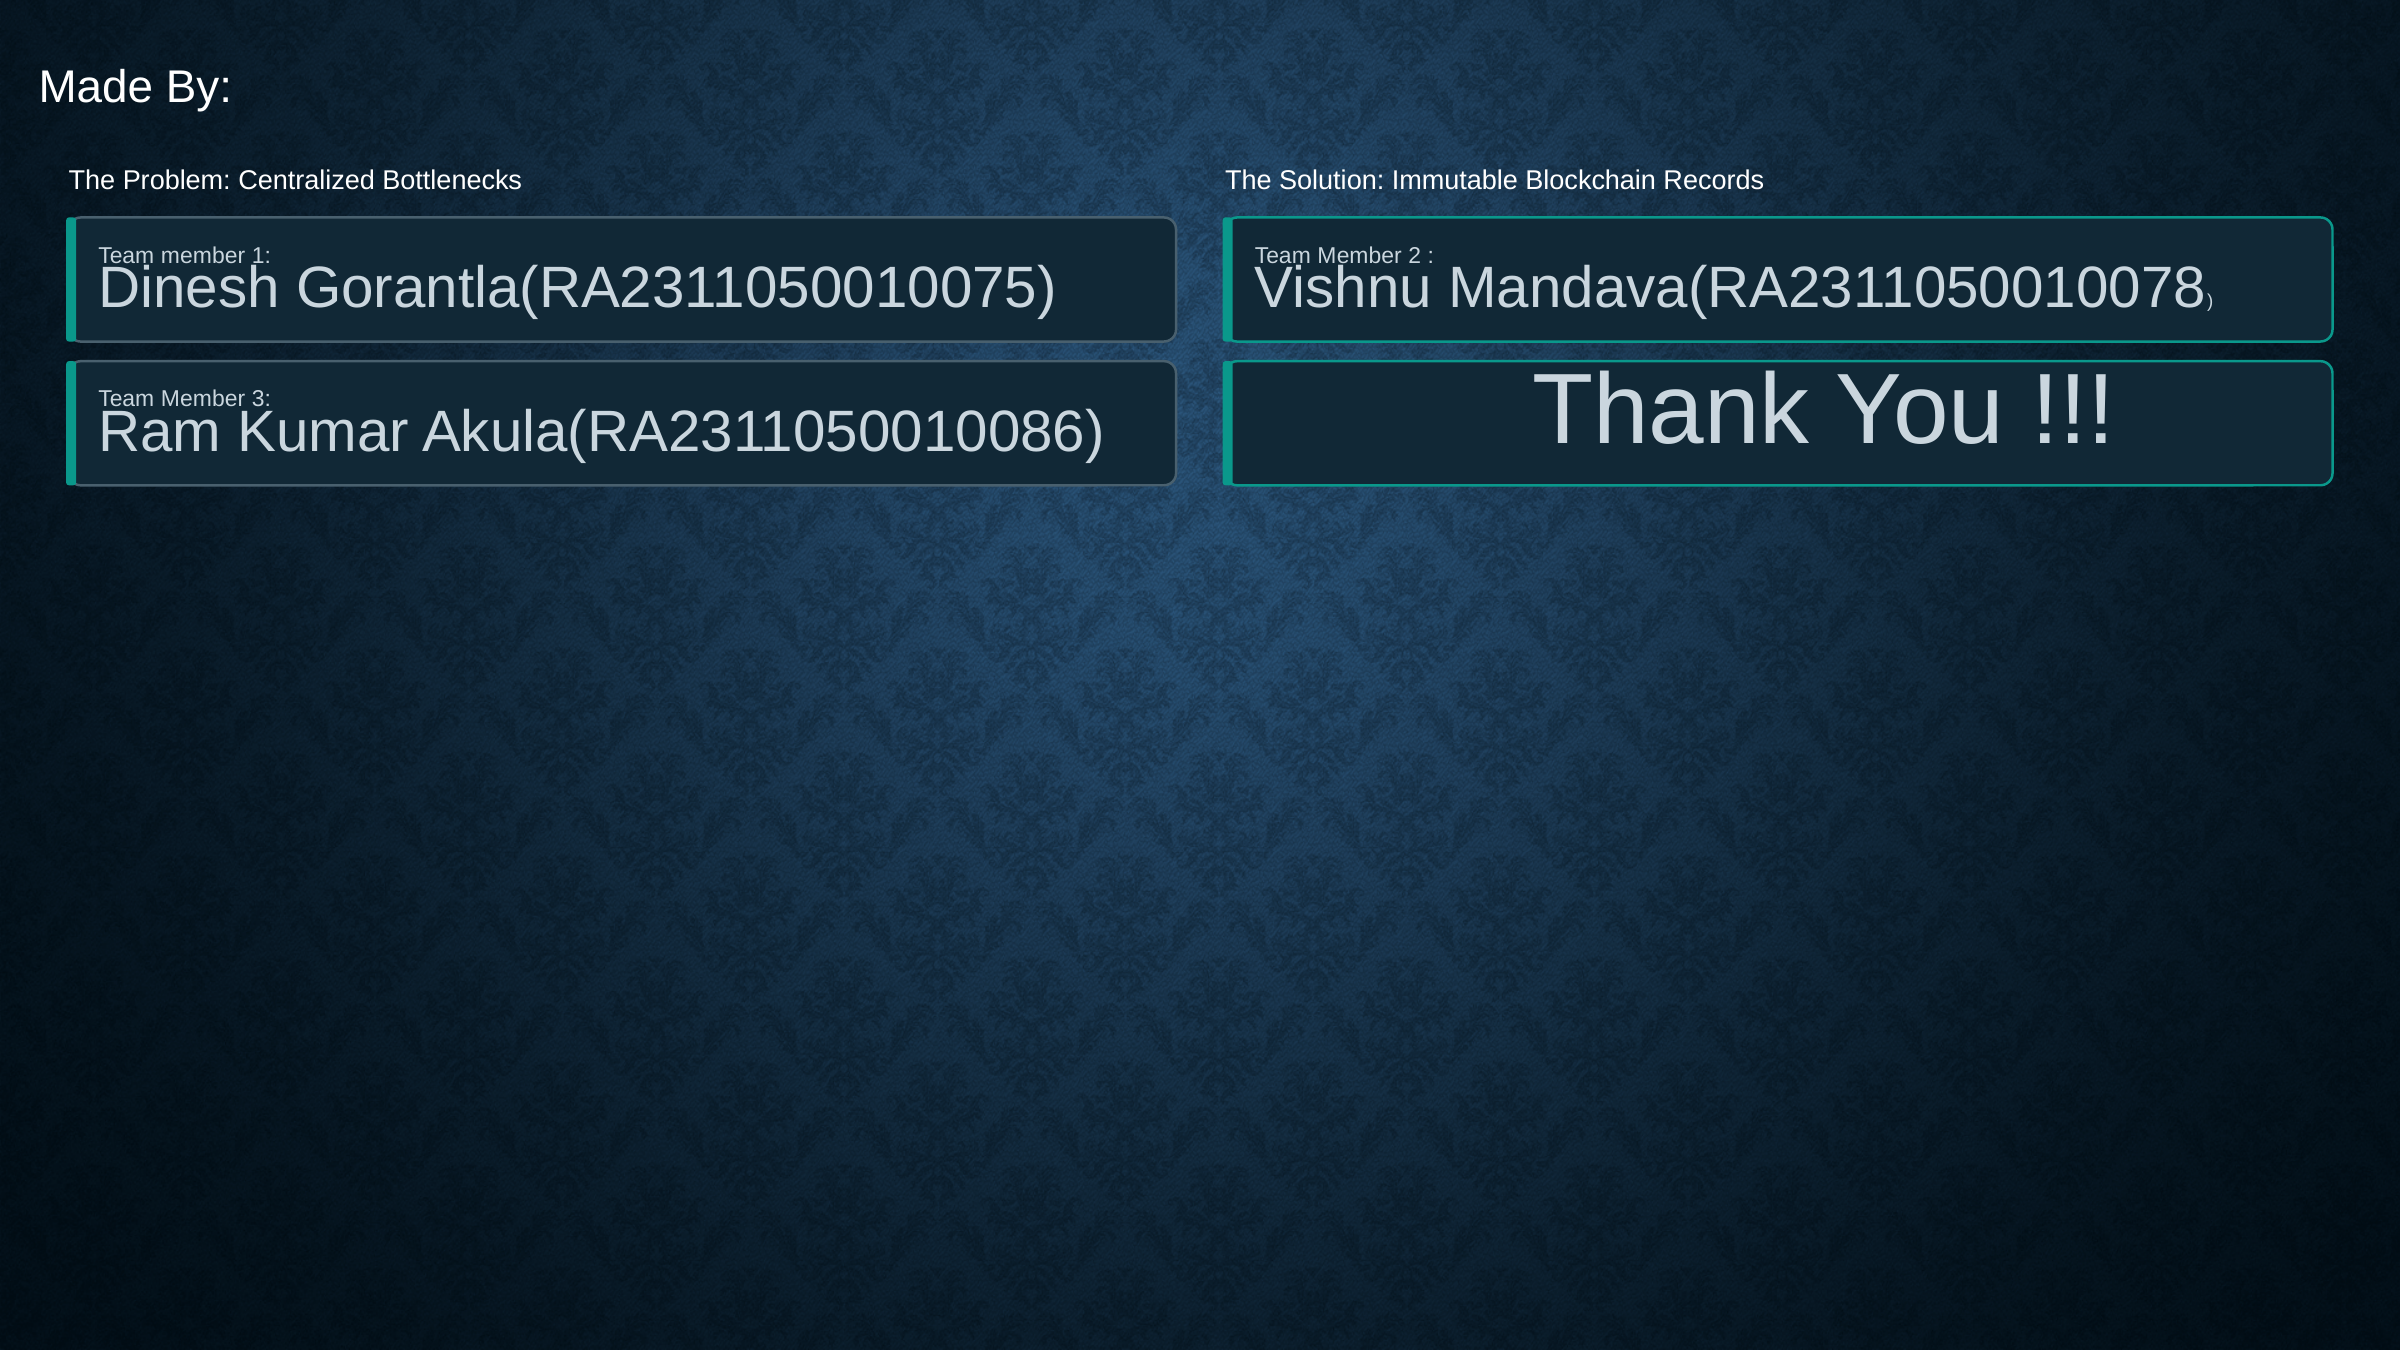

Made By:
The Problem: Centralized Bottlenecks
The Solution: Immutable Blockchain Records

Team member 1:
Team Member 2 :
Dinesh Gorantla(RA2311050010075)
Vishnu Mandava(RA2311050010078)

Team Member 3:

Ram Kumar Akula(RA2311050010086)
          Thank You !!!